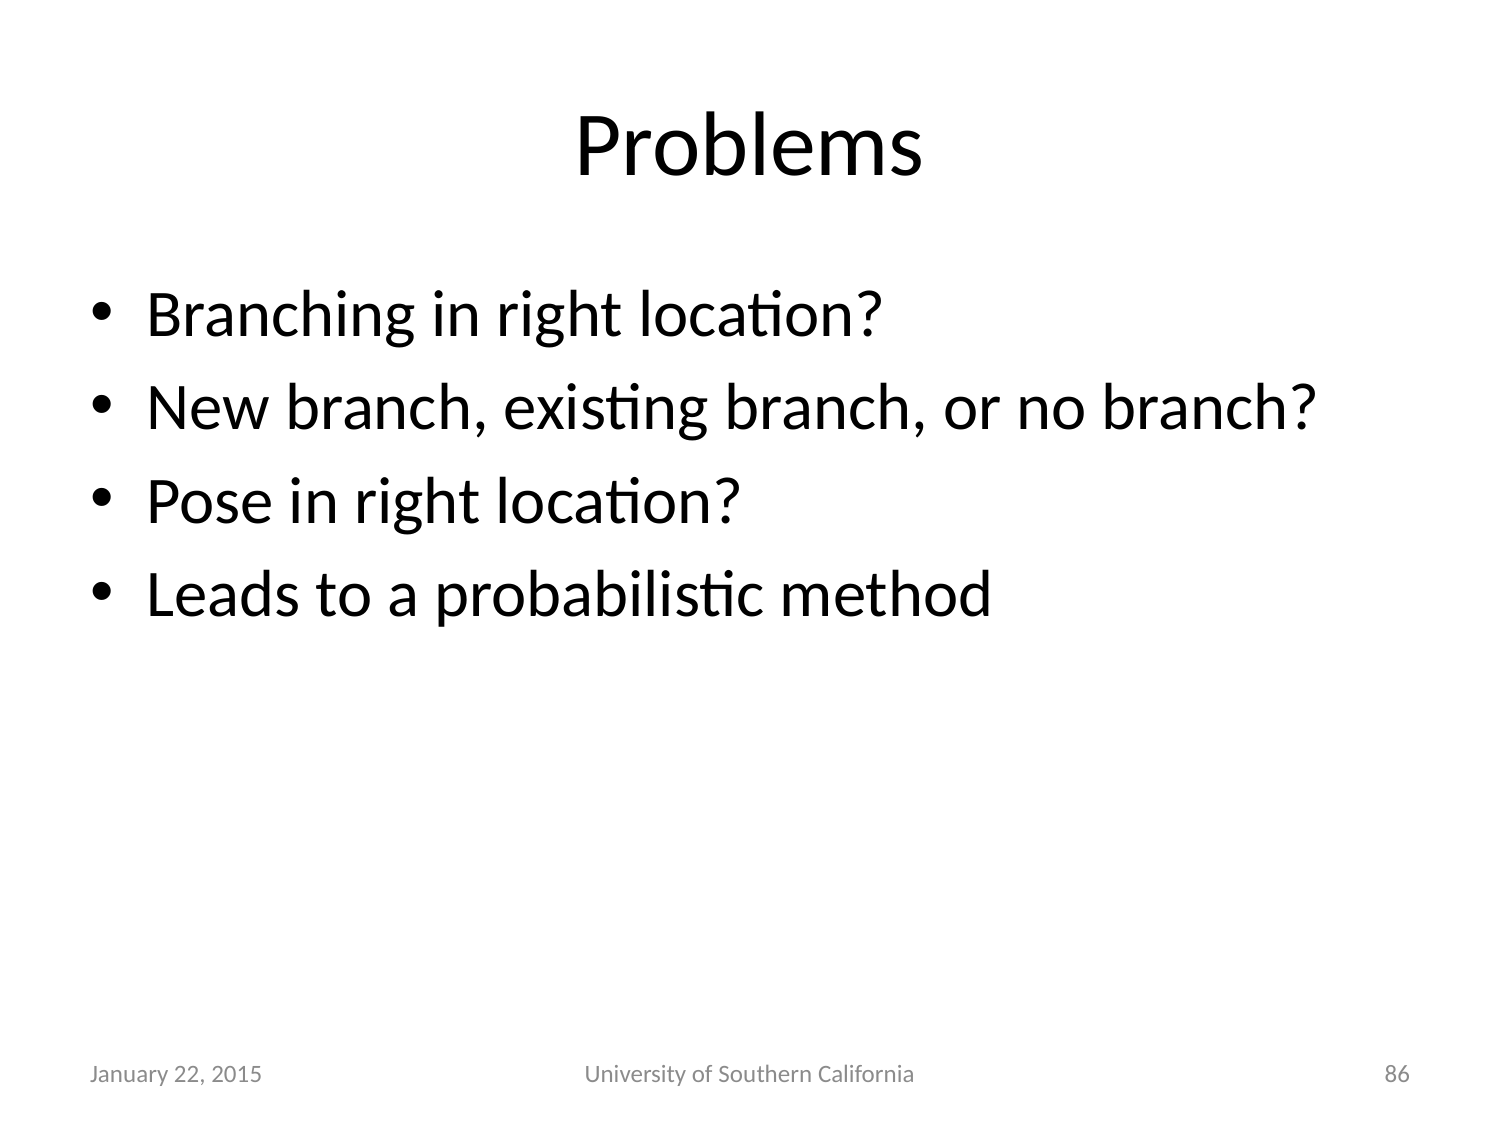

# Problems
Branching in right location?
New branch, existing branch, or no branch?
Pose in right location?
Leads to a probabilistic method

January 22, 2015
University of Southern California
86